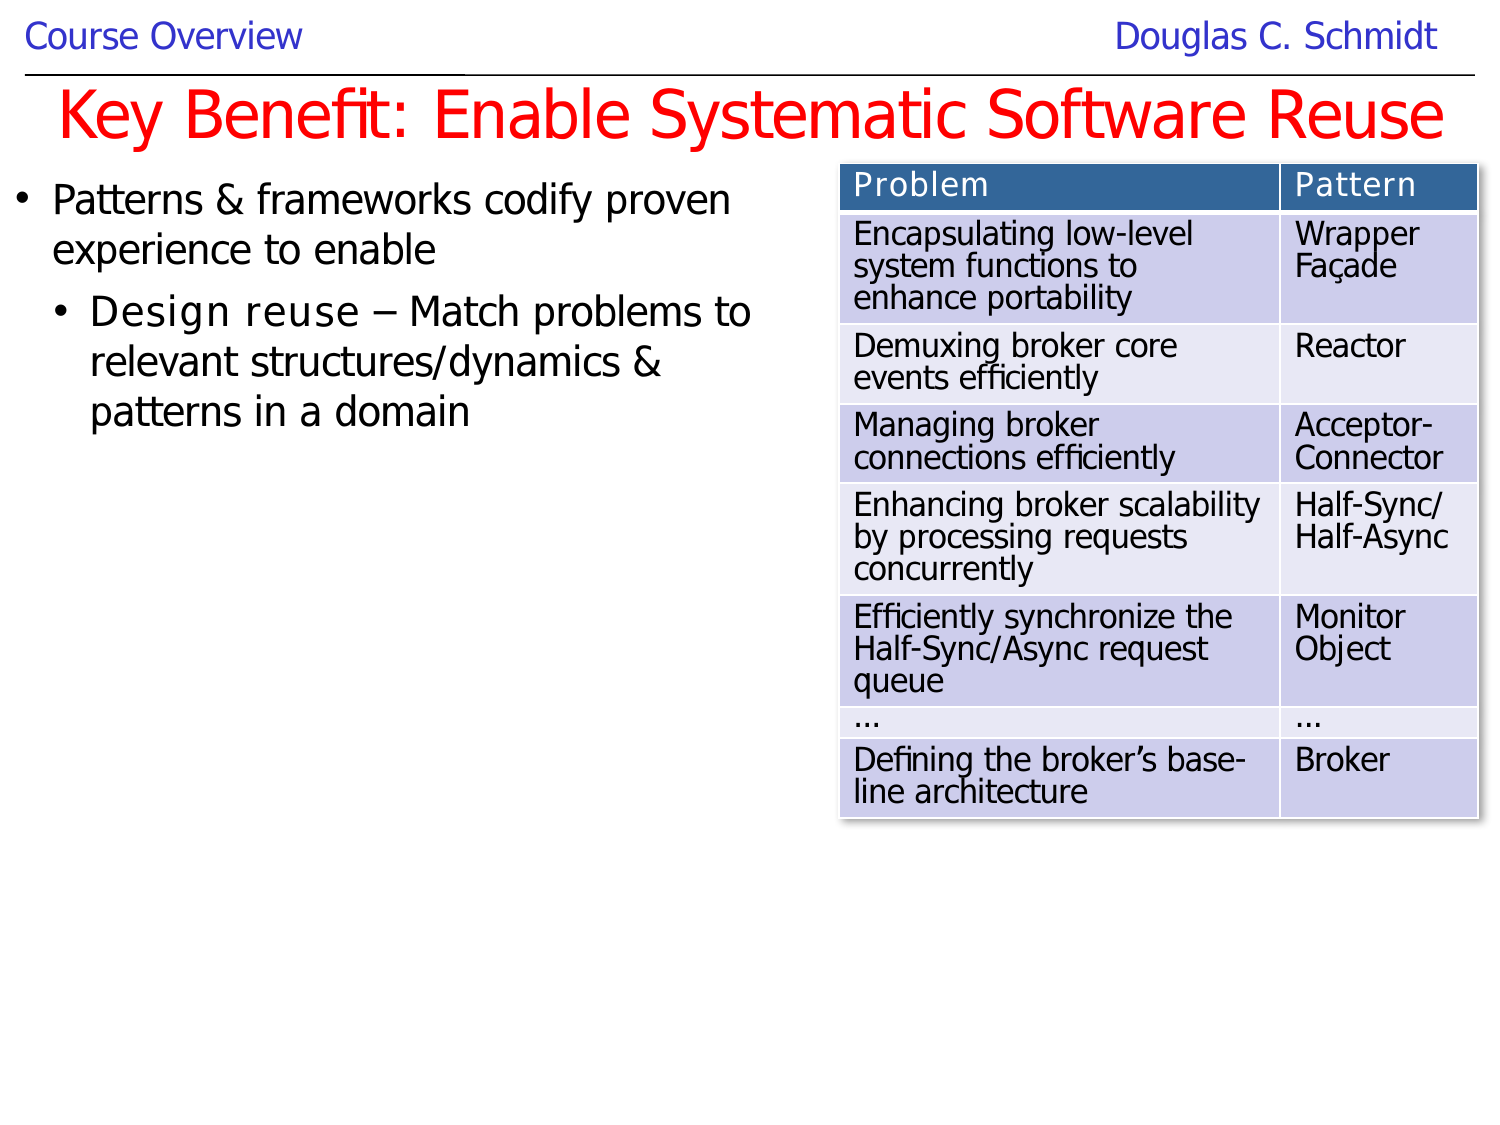

# Key Benefit: Enable Systematic Software Reuse
| Problem | Pattern |
| --- | --- |
| Encapsulating low-level system functions to enhance portability | Wrapper Façade |
| Demuxing broker core events efficiently | Reactor |
| Managing broker connections efficiently | Acceptor- Connector |
| Enhancing broker scalability by processing requests concurrently | Half-Sync/ Half-Async |
| Efficiently synchronize the Half-Sync/Async request queue | Monitor Object |
| … | … |
| Defining the broker’s base-line architecture | Broker |
Patterns & frameworks codify proven experience to enable
Design reuse – Match problems to relevant structures/dynamics & patterns in a domain